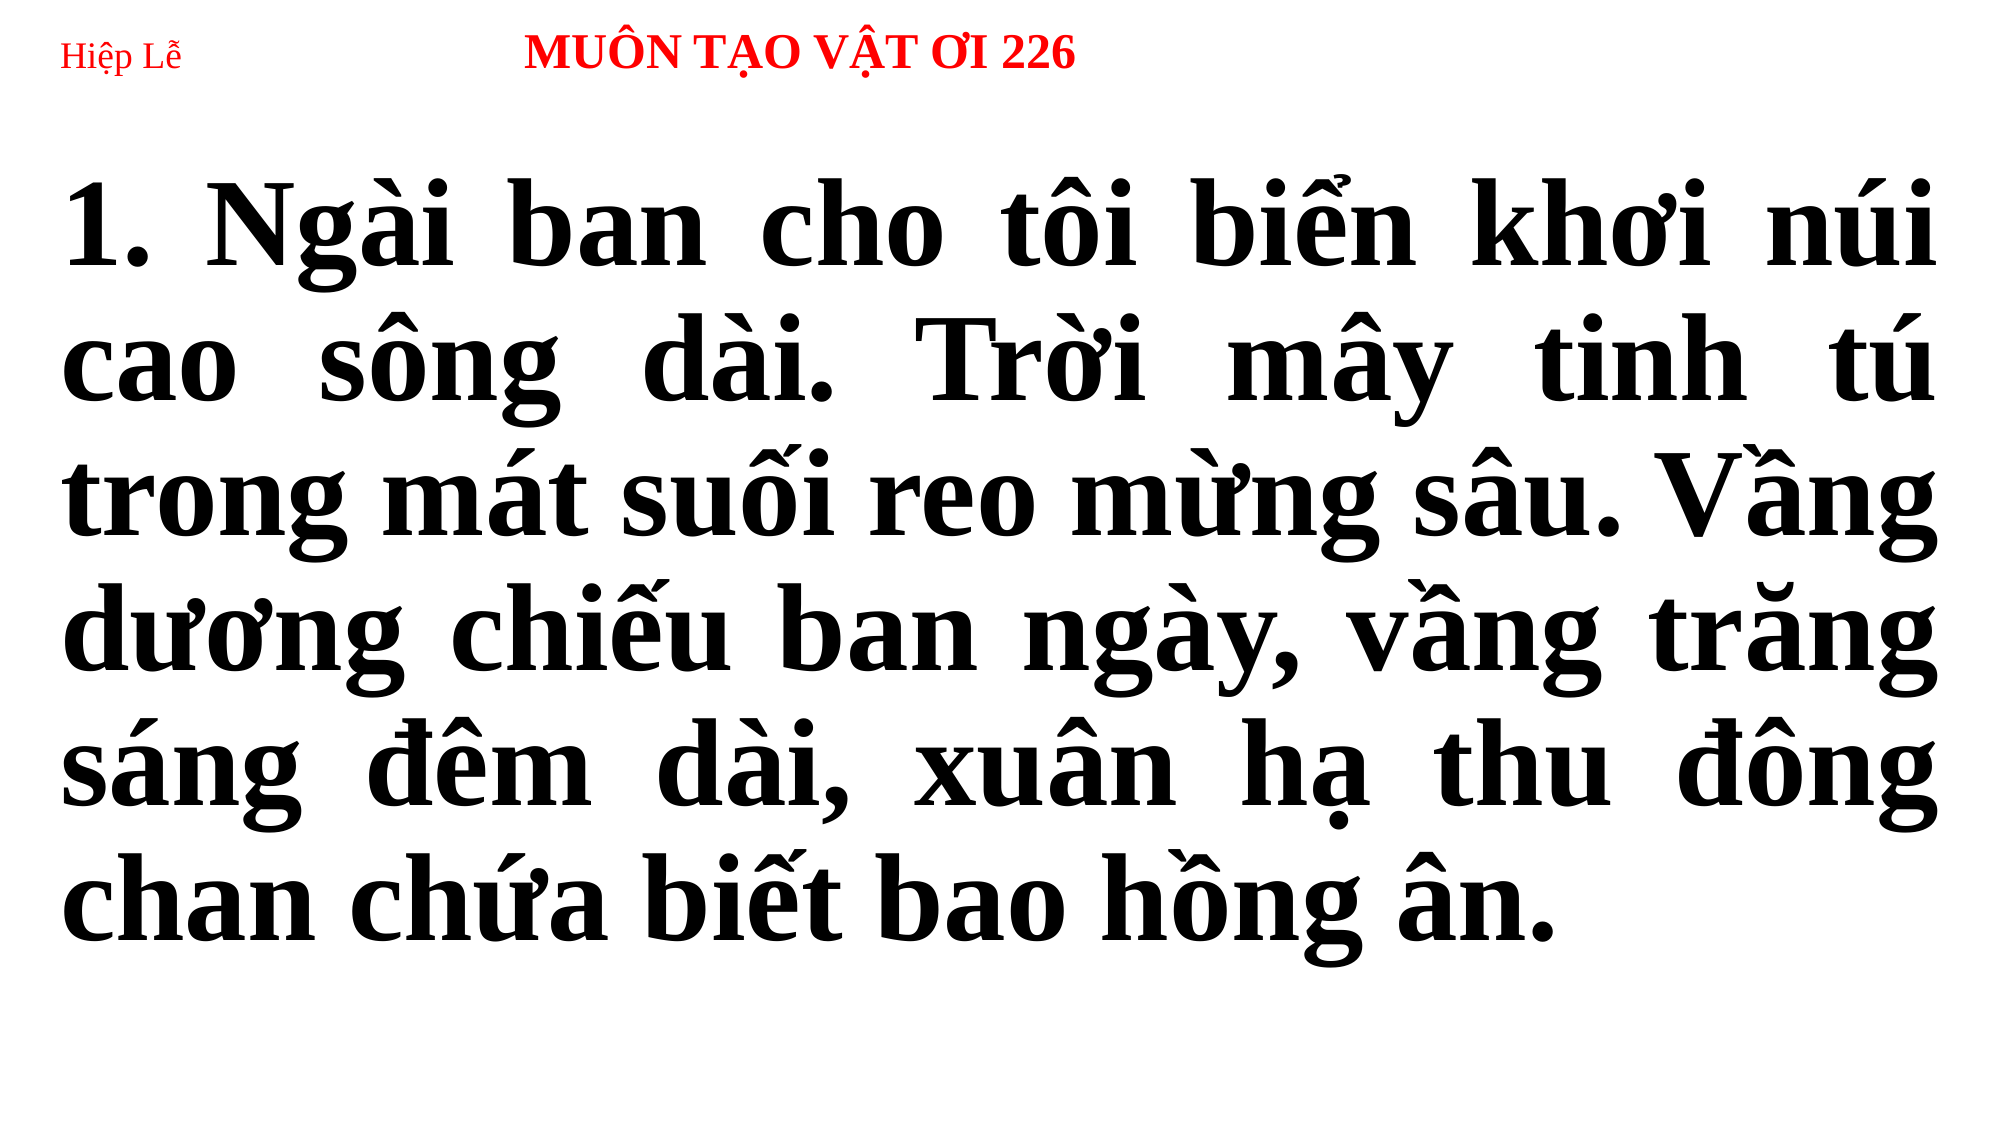

# Hiệp Lễ                                    MUÔN TẠO VẬT ƠI 226
1. Ngài ban cho tôi biển khơi núi cao sông dài. Trời mây tinh tú trong mát suối reo mừng sâu. Vầng dương chiếu ban ngày, vầng trăng sáng đêm dài, xuân hạ thu đông chan chứa biết bao hồng ân.